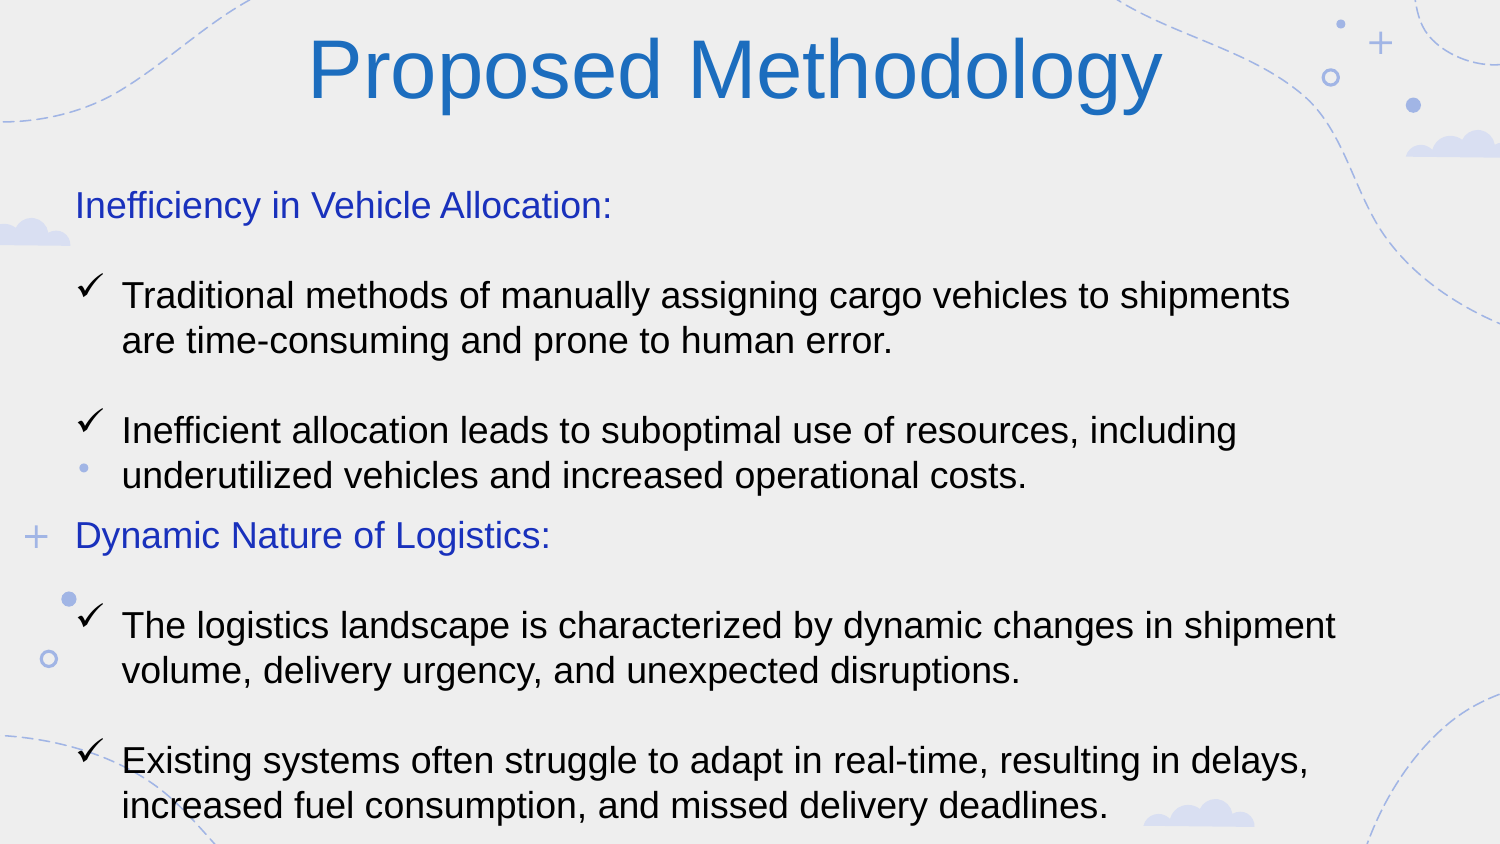

# Proposed Methodology
Inefficiency in Vehicle Allocation:

Traditional methods of manually assigning cargo vehicles to shipments are time-consuming and prone to human error.

Inefficient allocation leads to suboptimal use of resources, including underutilized vehicles and increased operational costs.
Dynamic Nature of Logistics:

The logistics landscape is characterized by dynamic changes in shipment volume, delivery urgency, and unexpected disruptions.

Existing systems often struggle to adapt in real-time, resulting in delays, increased fuel consumption, and missed delivery deadlines.